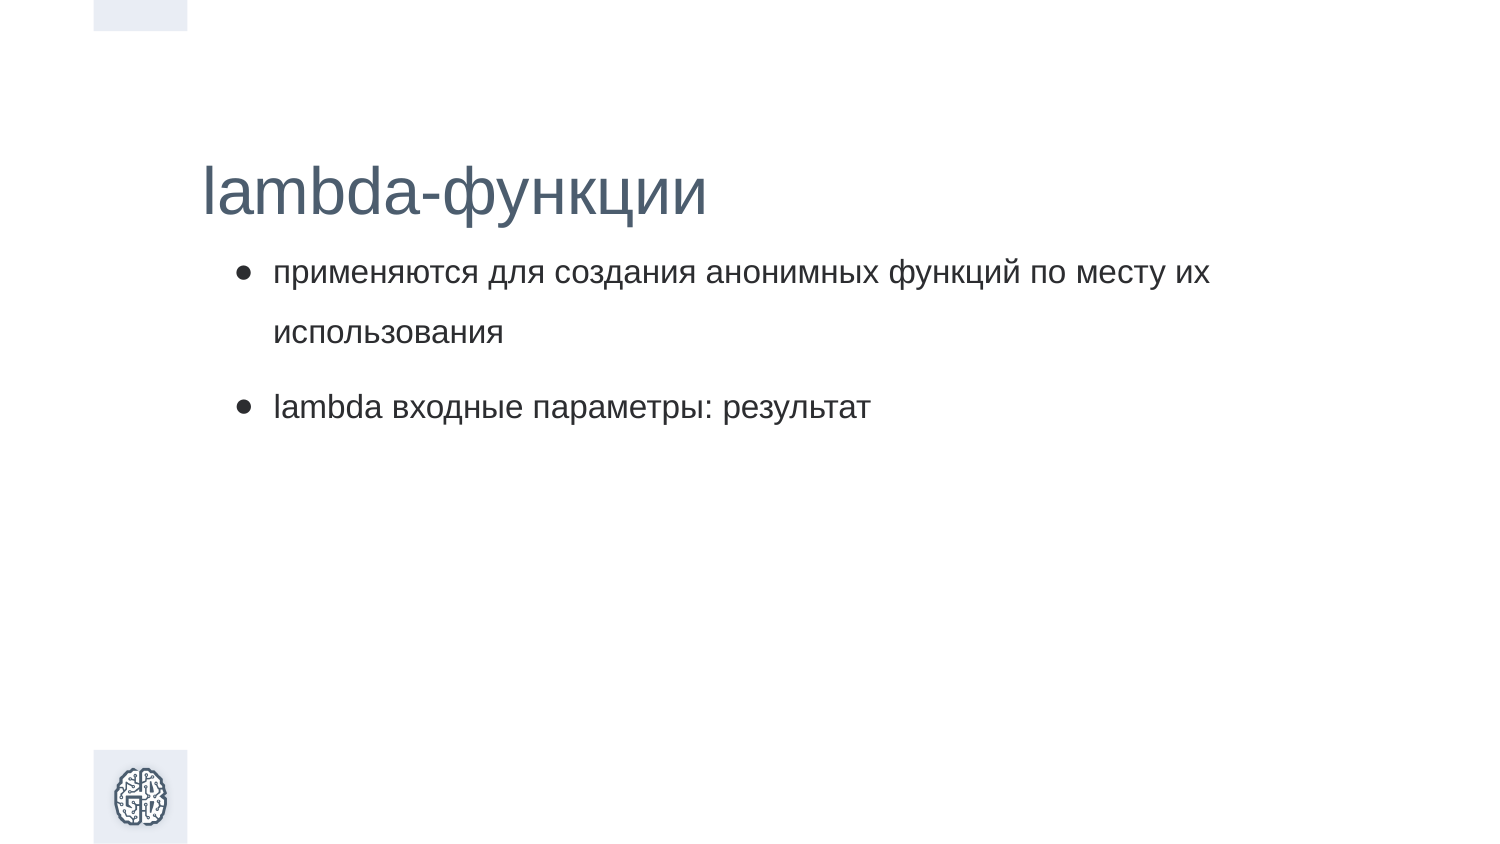

lambda-функции
применяются для создания анонимных функций по месту их использования
lambda входные параметры: результат